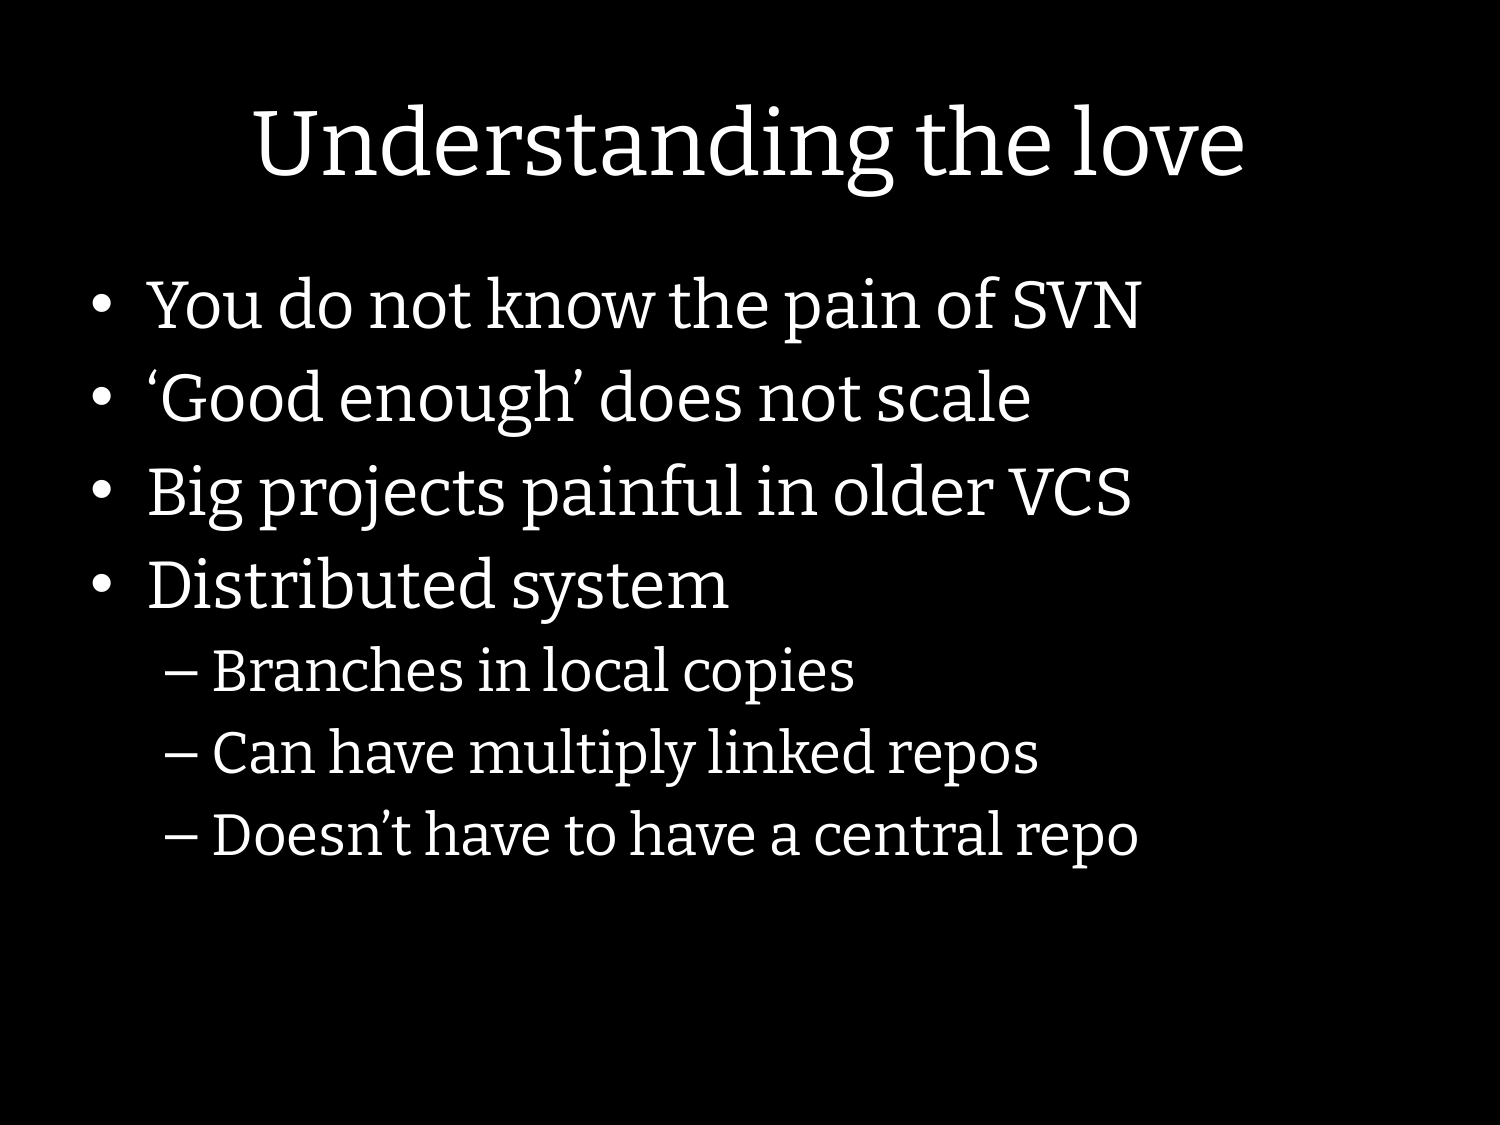

# Understanding the love
You do not know the pain of SVN
‘Good enough’ does not scale
Big projects painful in older VCS
Distributed system
Branches in local copies
Can have multiply linked repos
Doesn’t have to have a central repo